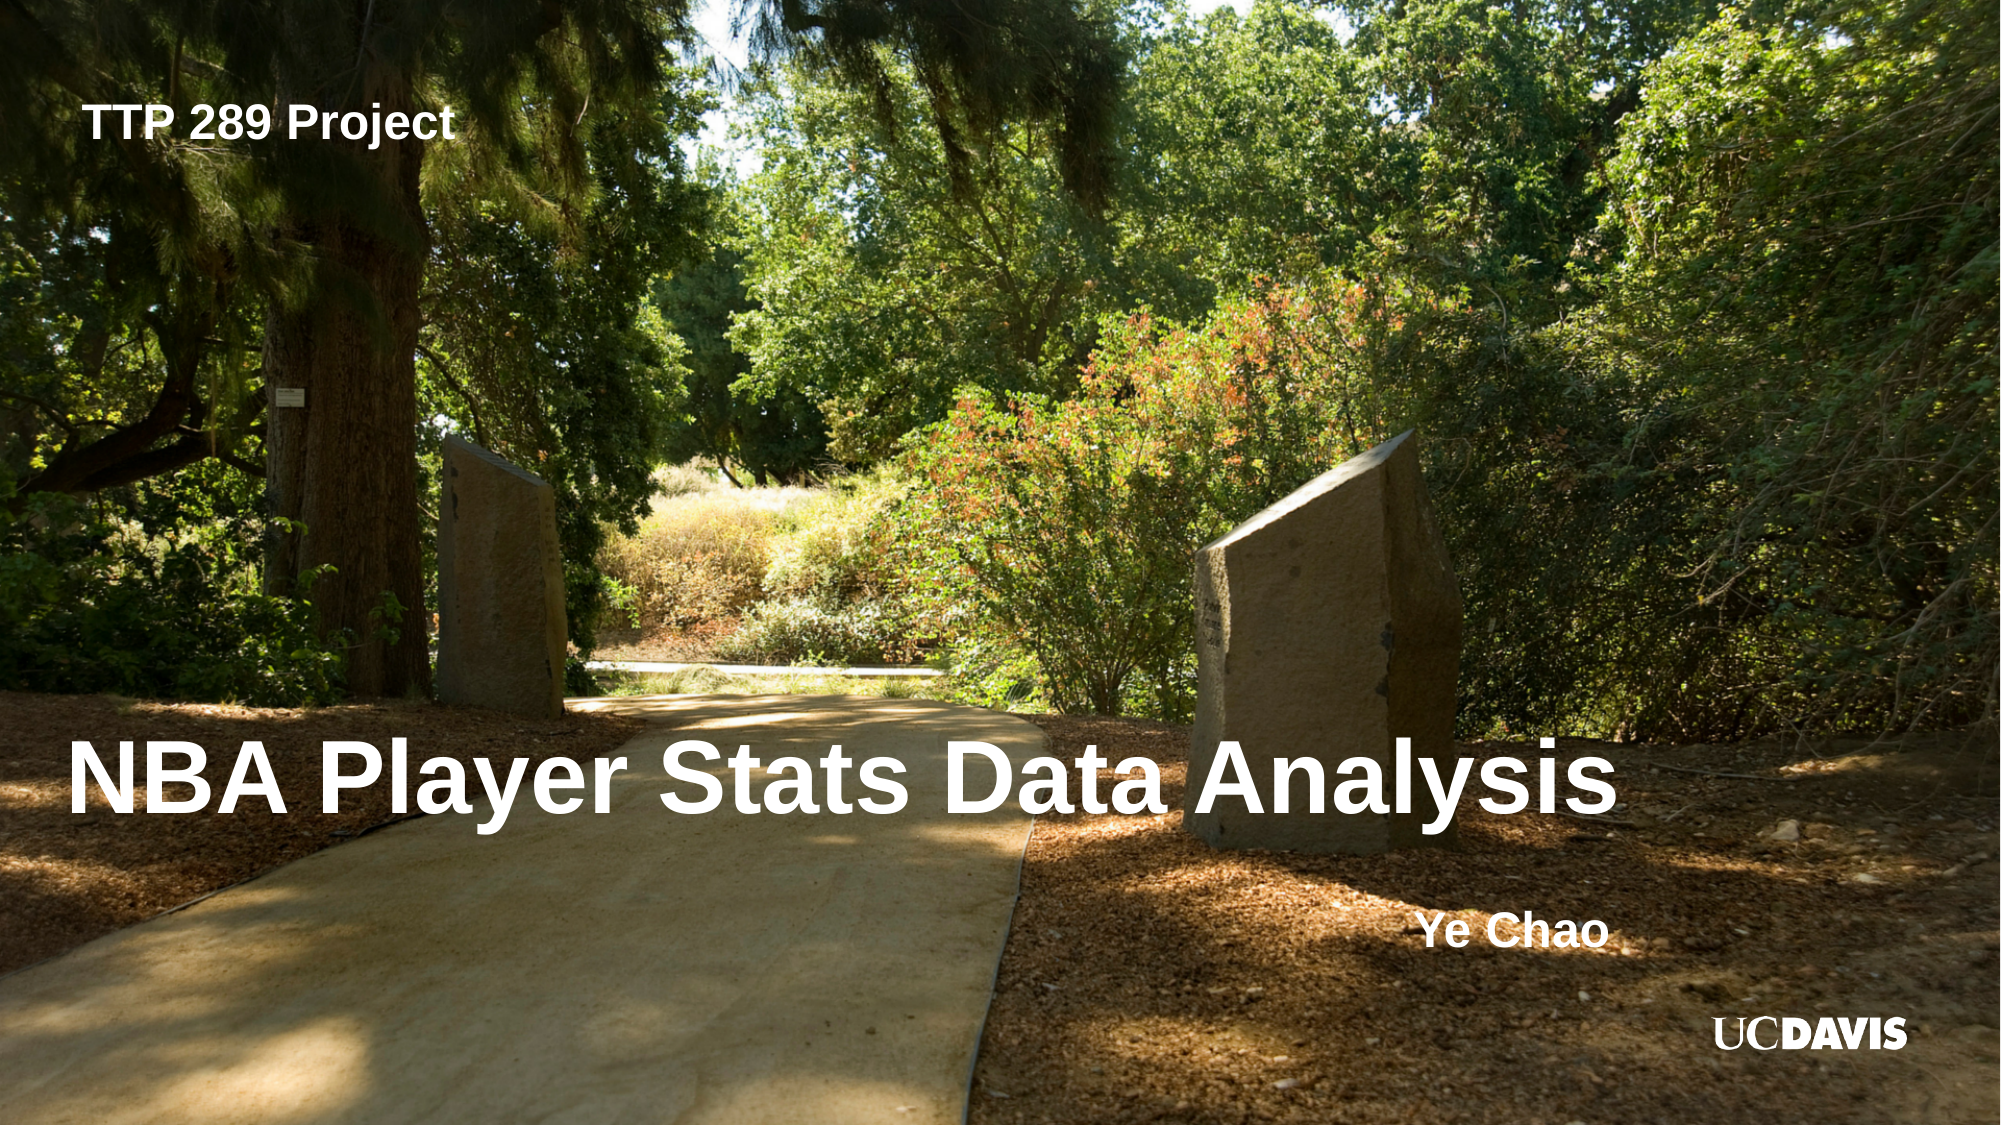

TTP 289 Project
# NBA Player Stats Data Analysis
Ye Chao